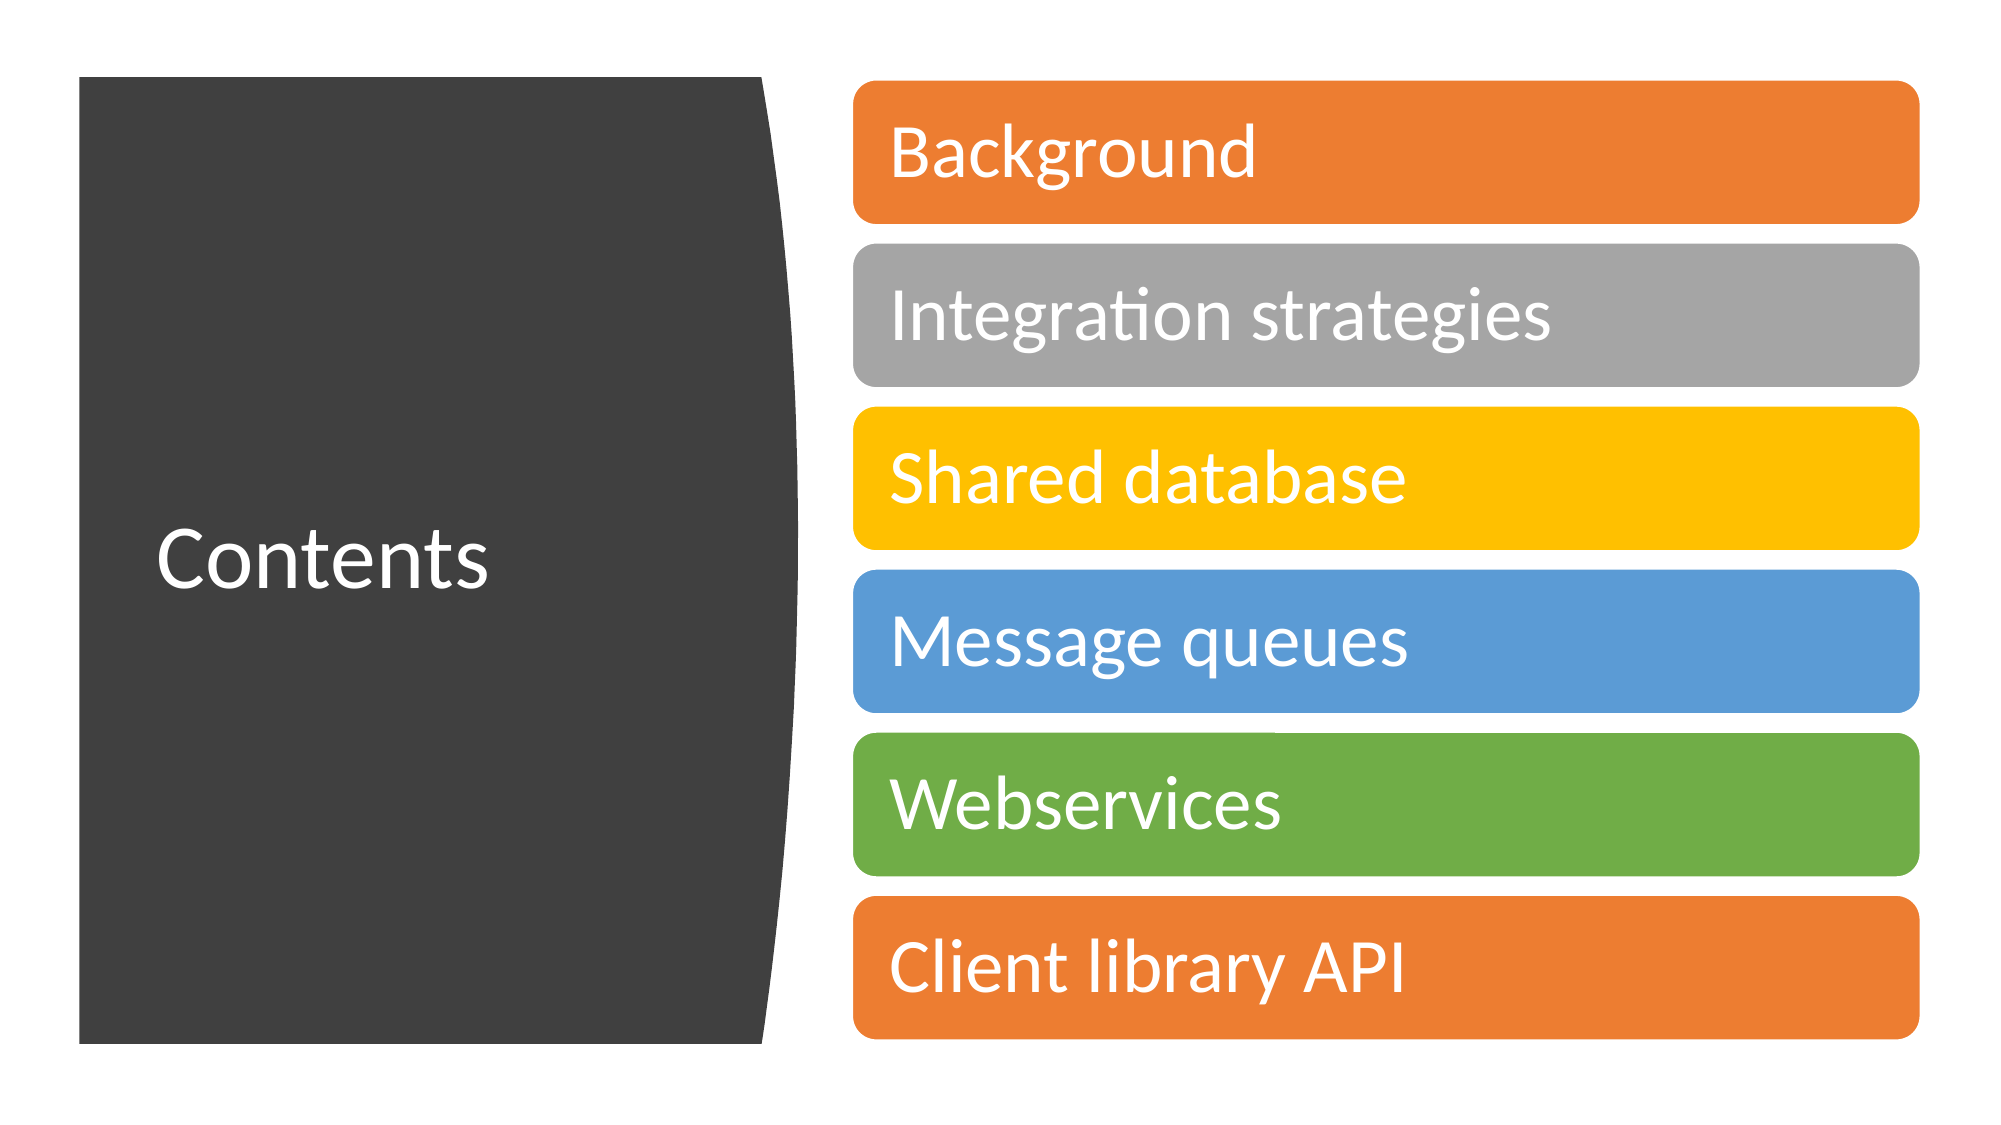

Background
Integration strategies
Shared database
Message queues
Webservices
Client library API

# Contents